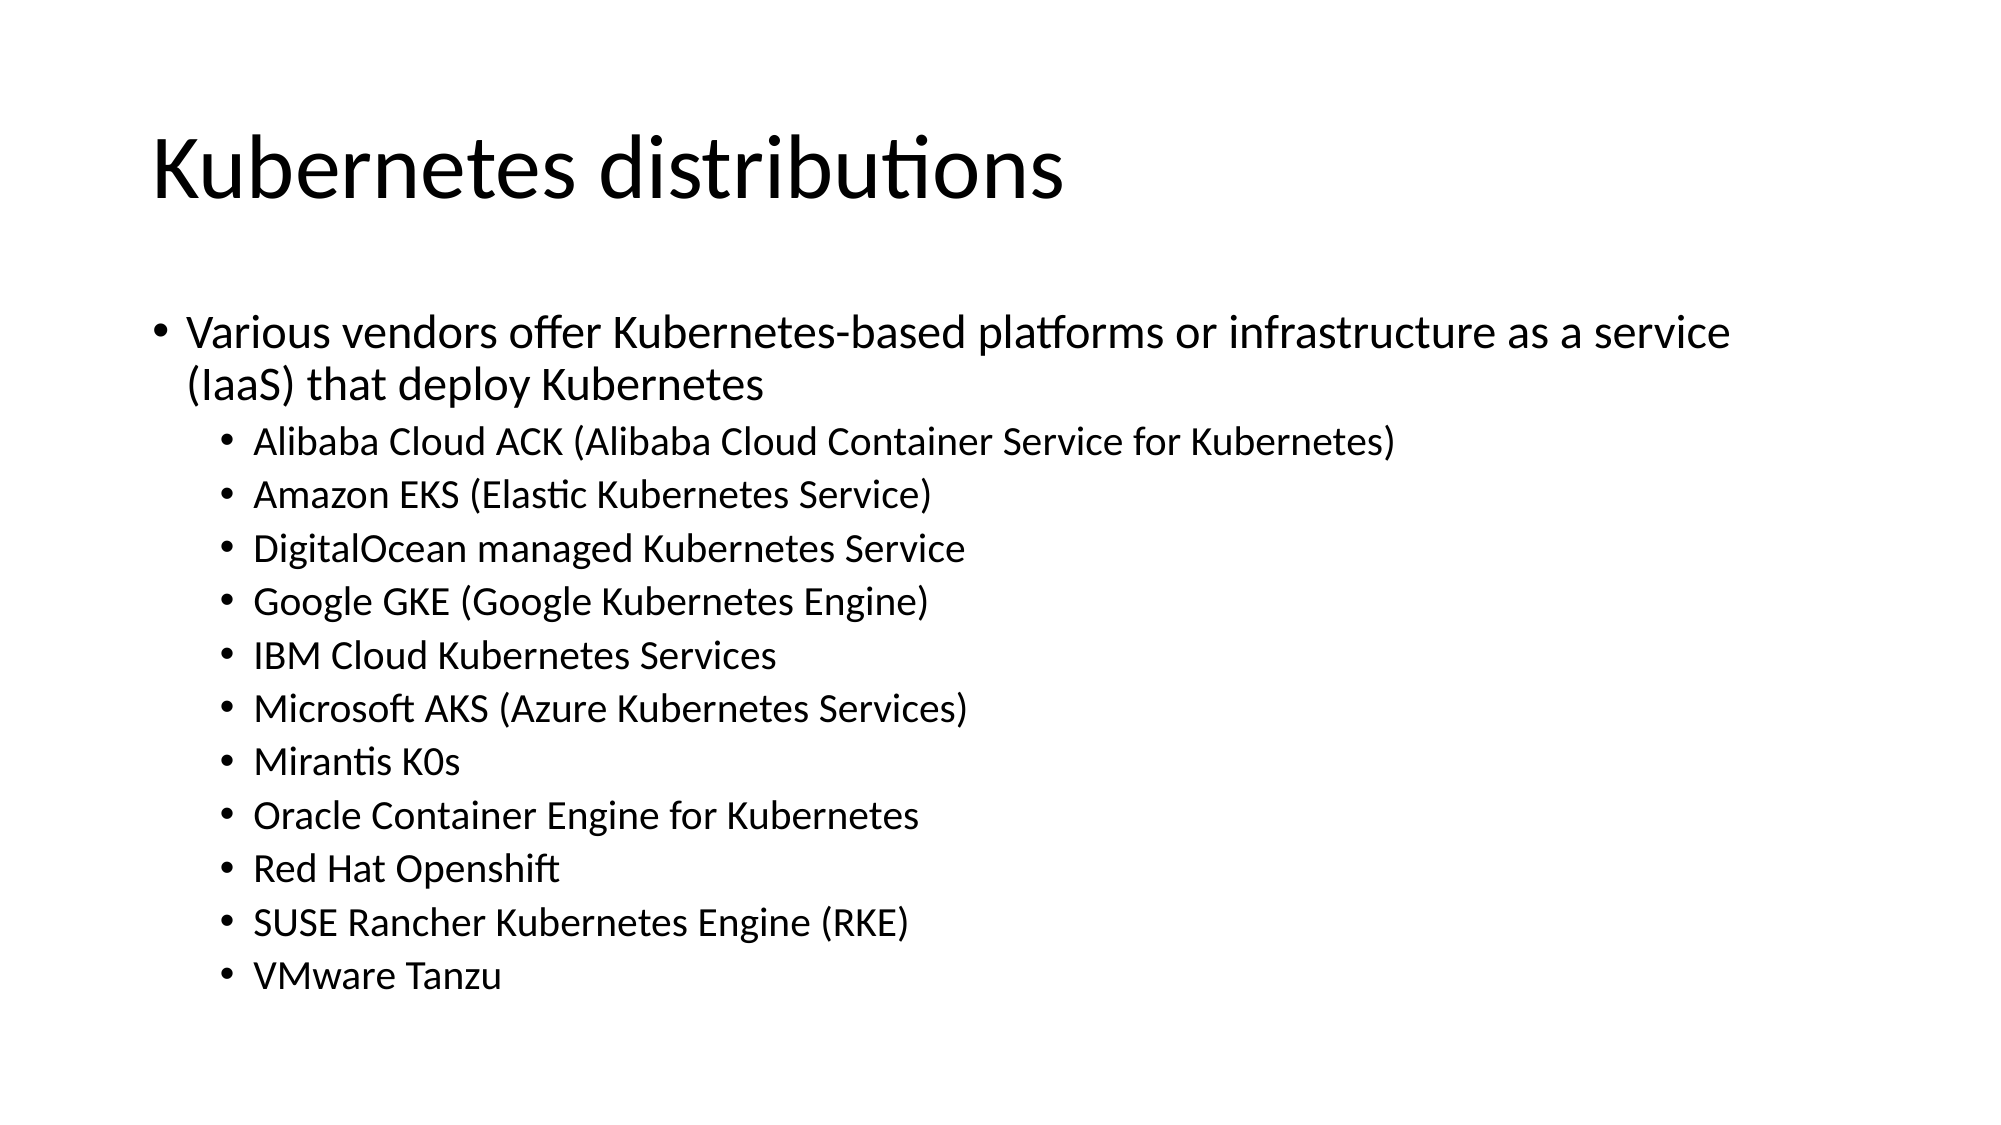

# Kubernetes distributions
Various vendors offer Kubernetes-based platforms or infrastructure as a service (IaaS) that deploy Kubernetes
Alibaba Cloud ACK (Alibaba Cloud Container Service for Kubernetes)
Amazon EKS (Elastic Kubernetes Service)
DigitalOcean managed Kubernetes Service
Google GKE (Google Kubernetes Engine)
IBM Cloud Kubernetes Services
Microsoft AKS (Azure Kubernetes Services)
Mirantis K0s
Oracle Container Engine for Kubernetes
Red Hat Openshift
SUSE Rancher Kubernetes Engine (RKE)
VMware Tanzu